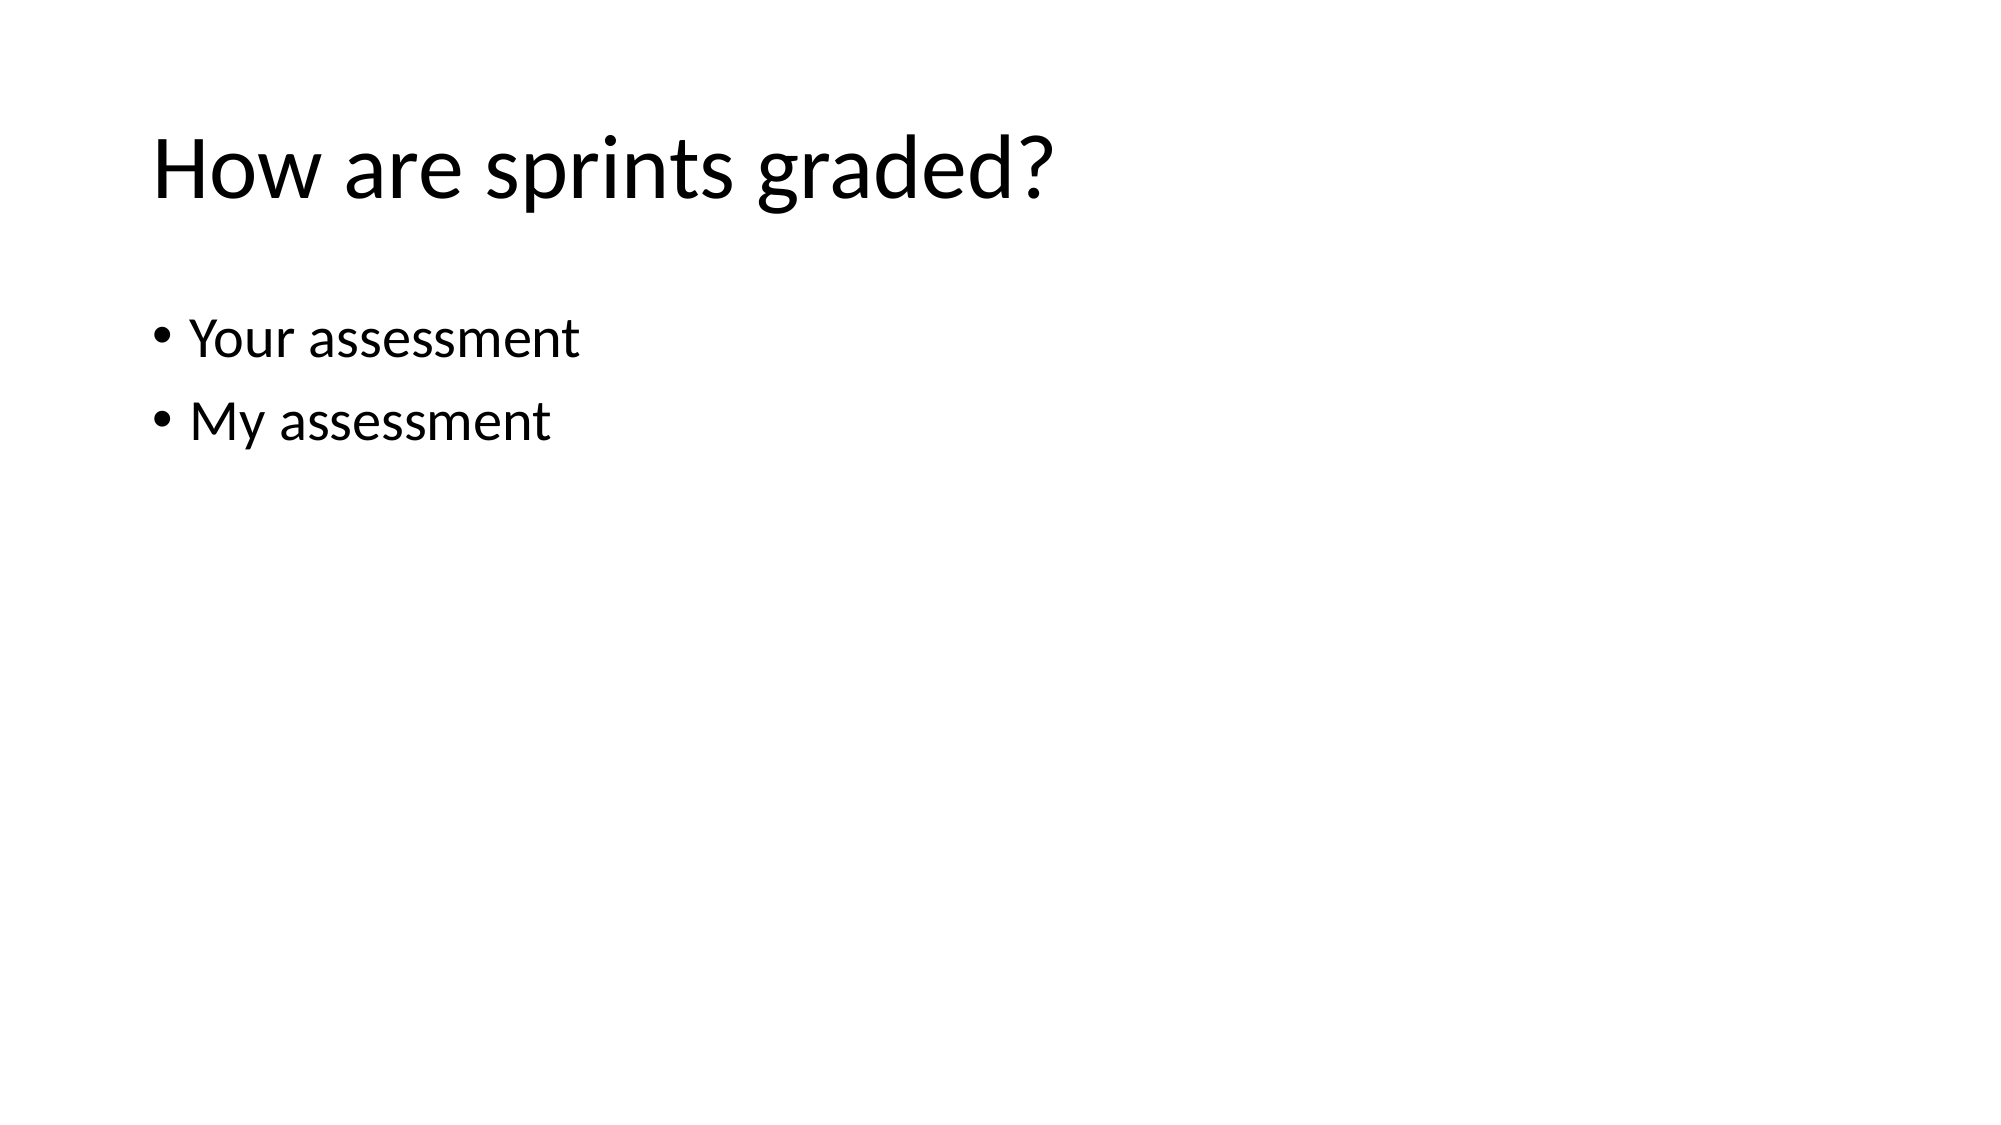

# How are sprints graded?
Your assessment
My assessment